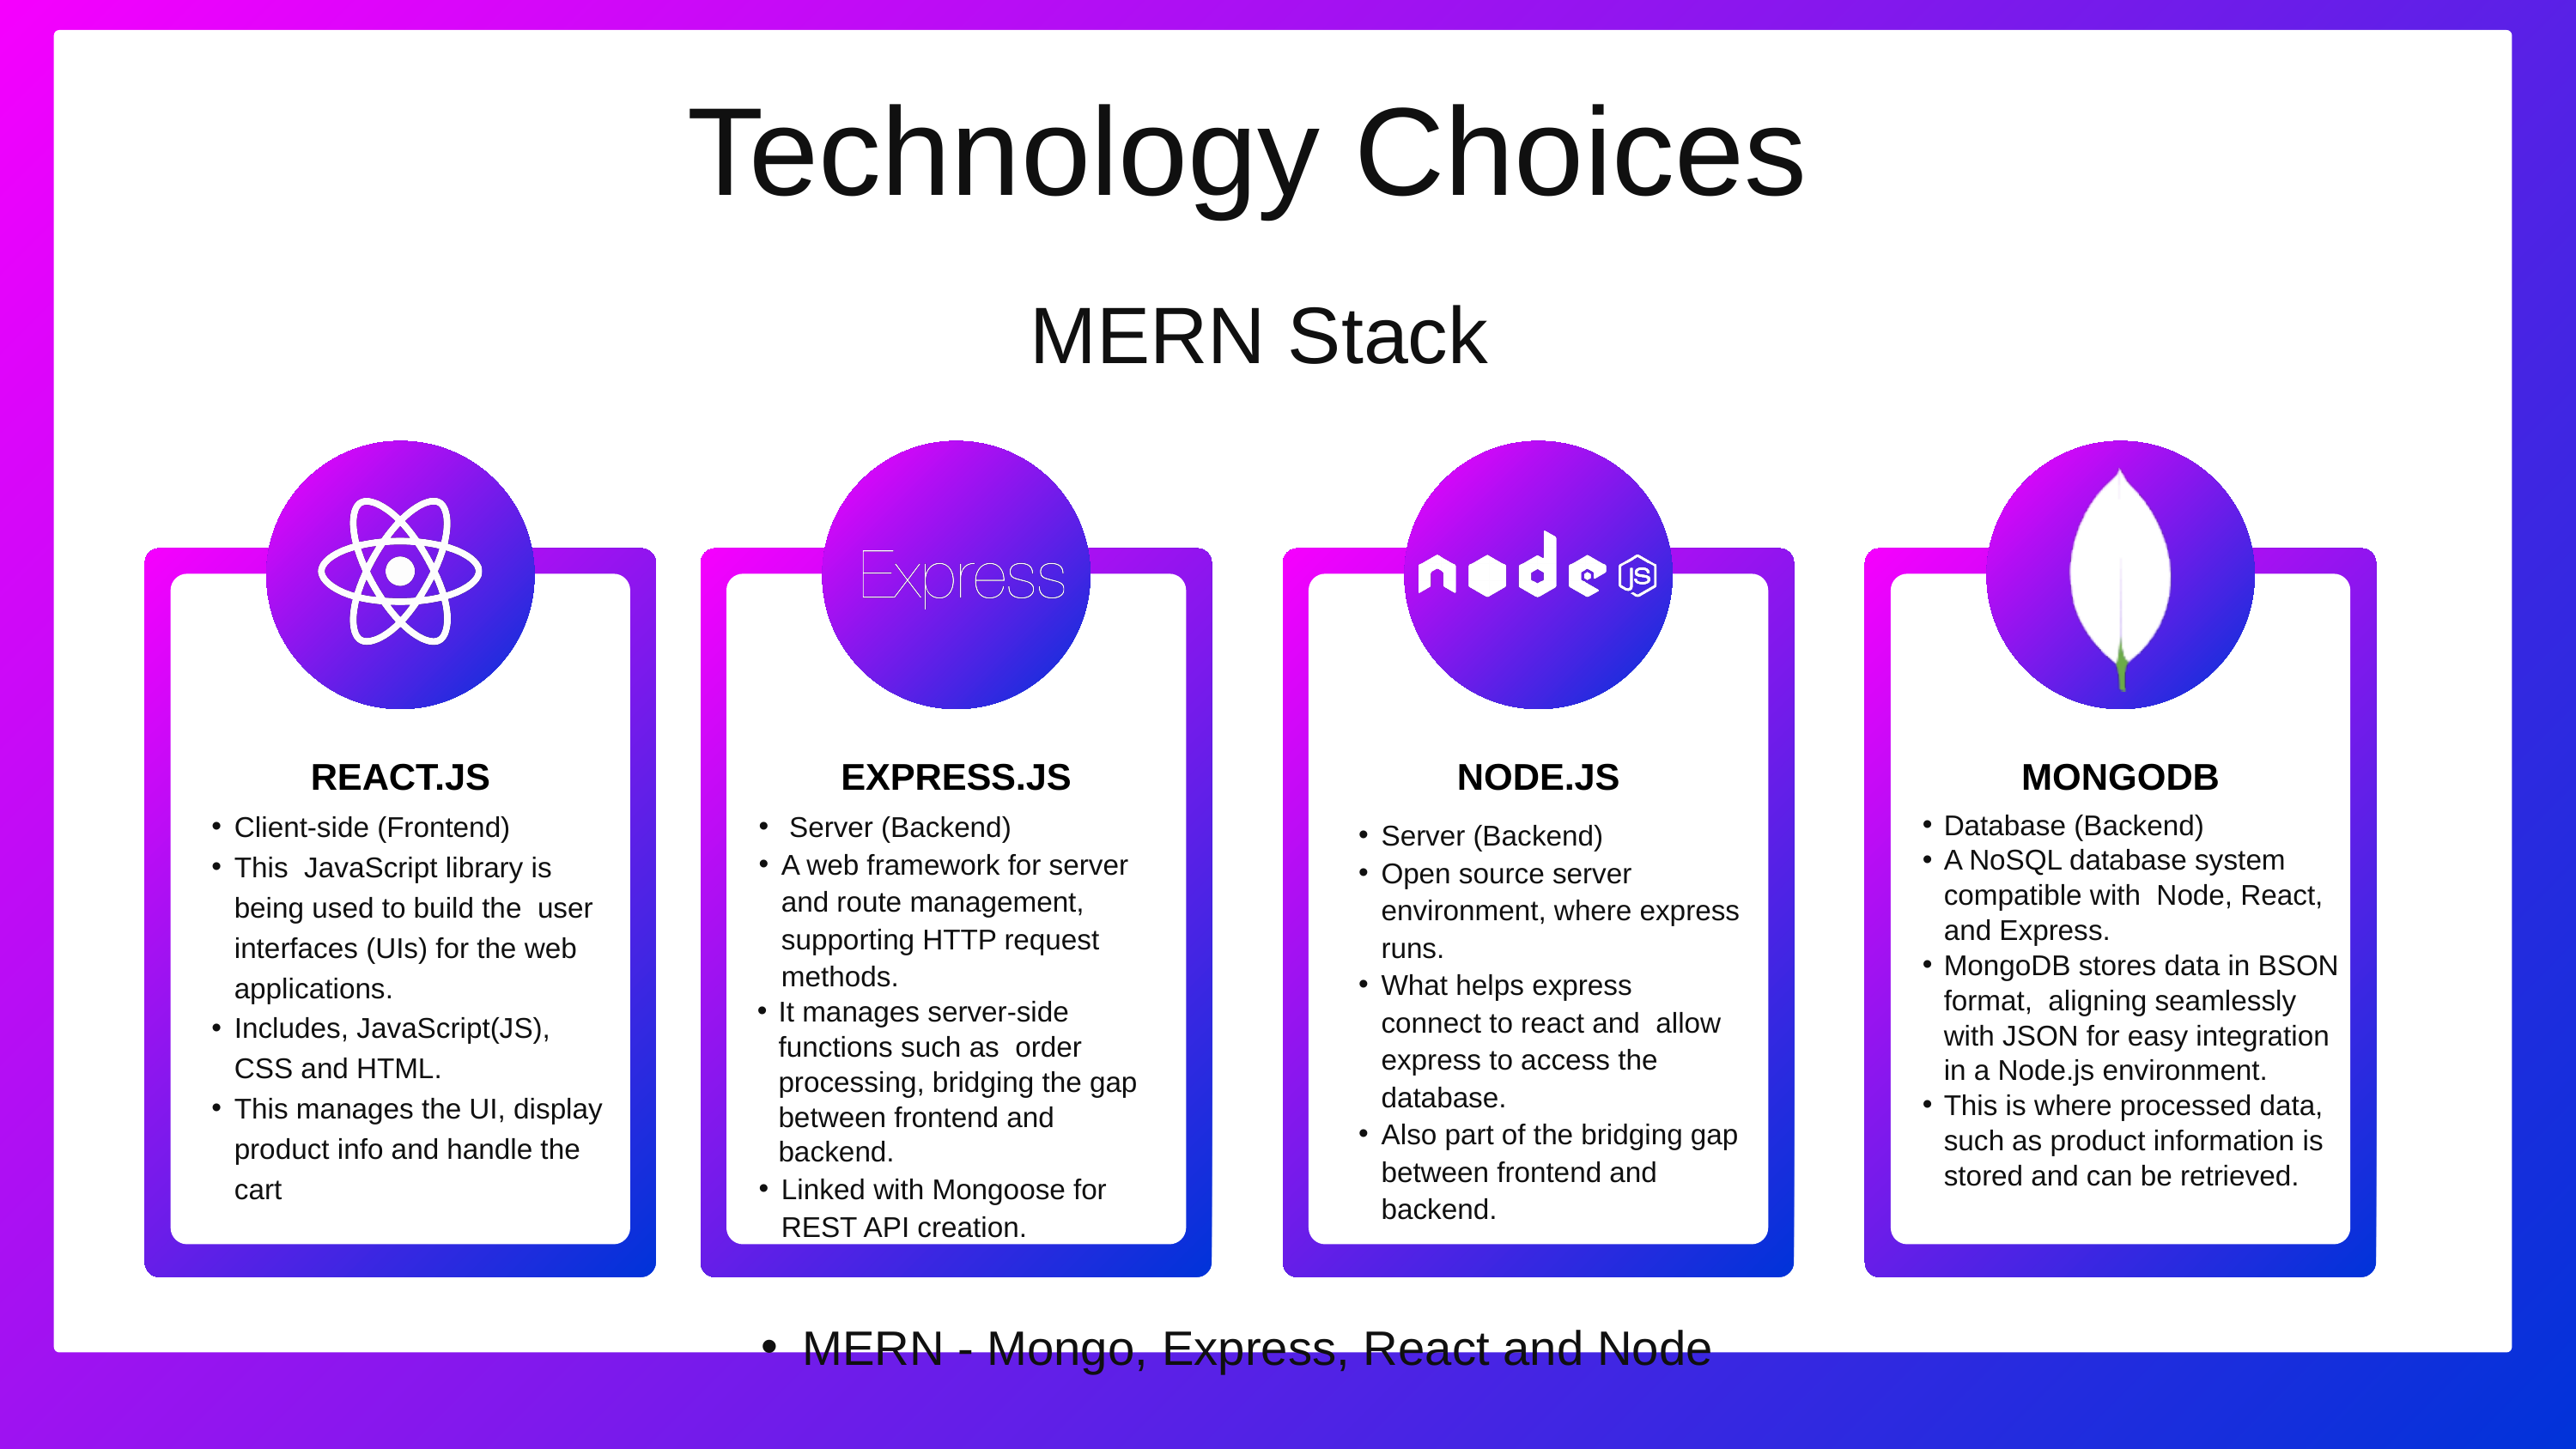

Technology Choices
MERN Stack

REACT.JS
EXPRESS.JS
NODE.JS
MONGODB
Client-side (Frontend)
This  JavaScript library is being used to build the  user interfaces (UIs) for the web applications.
Includes, JavaScript(JS), CSS and HTML.
This manages the UI, display product info and handle the cart
 Server (Backend)
A web framework for server and route management, supporting HTTP request methods.
It manages server-side functions such as  order processing, bridging the gap between frontend and backend.
Linked with Mongoose for REST API creation.
Database (Backend)
A NoSQL database system compatible with  Node, React, and Express.
MongoDB stores data in BSON format,  aligning seamlessly with JSON for easy integration in a Node.js environment.
This is where processed data, such as product information is stored and can be retrieved.
Server (Backend)
Open source server environment, where express runs.
What helps express  connect to react and  allow express to access the database.
Also part of the bridging gap between frontend and backend.

MERN - Mongo, Express, React and Node